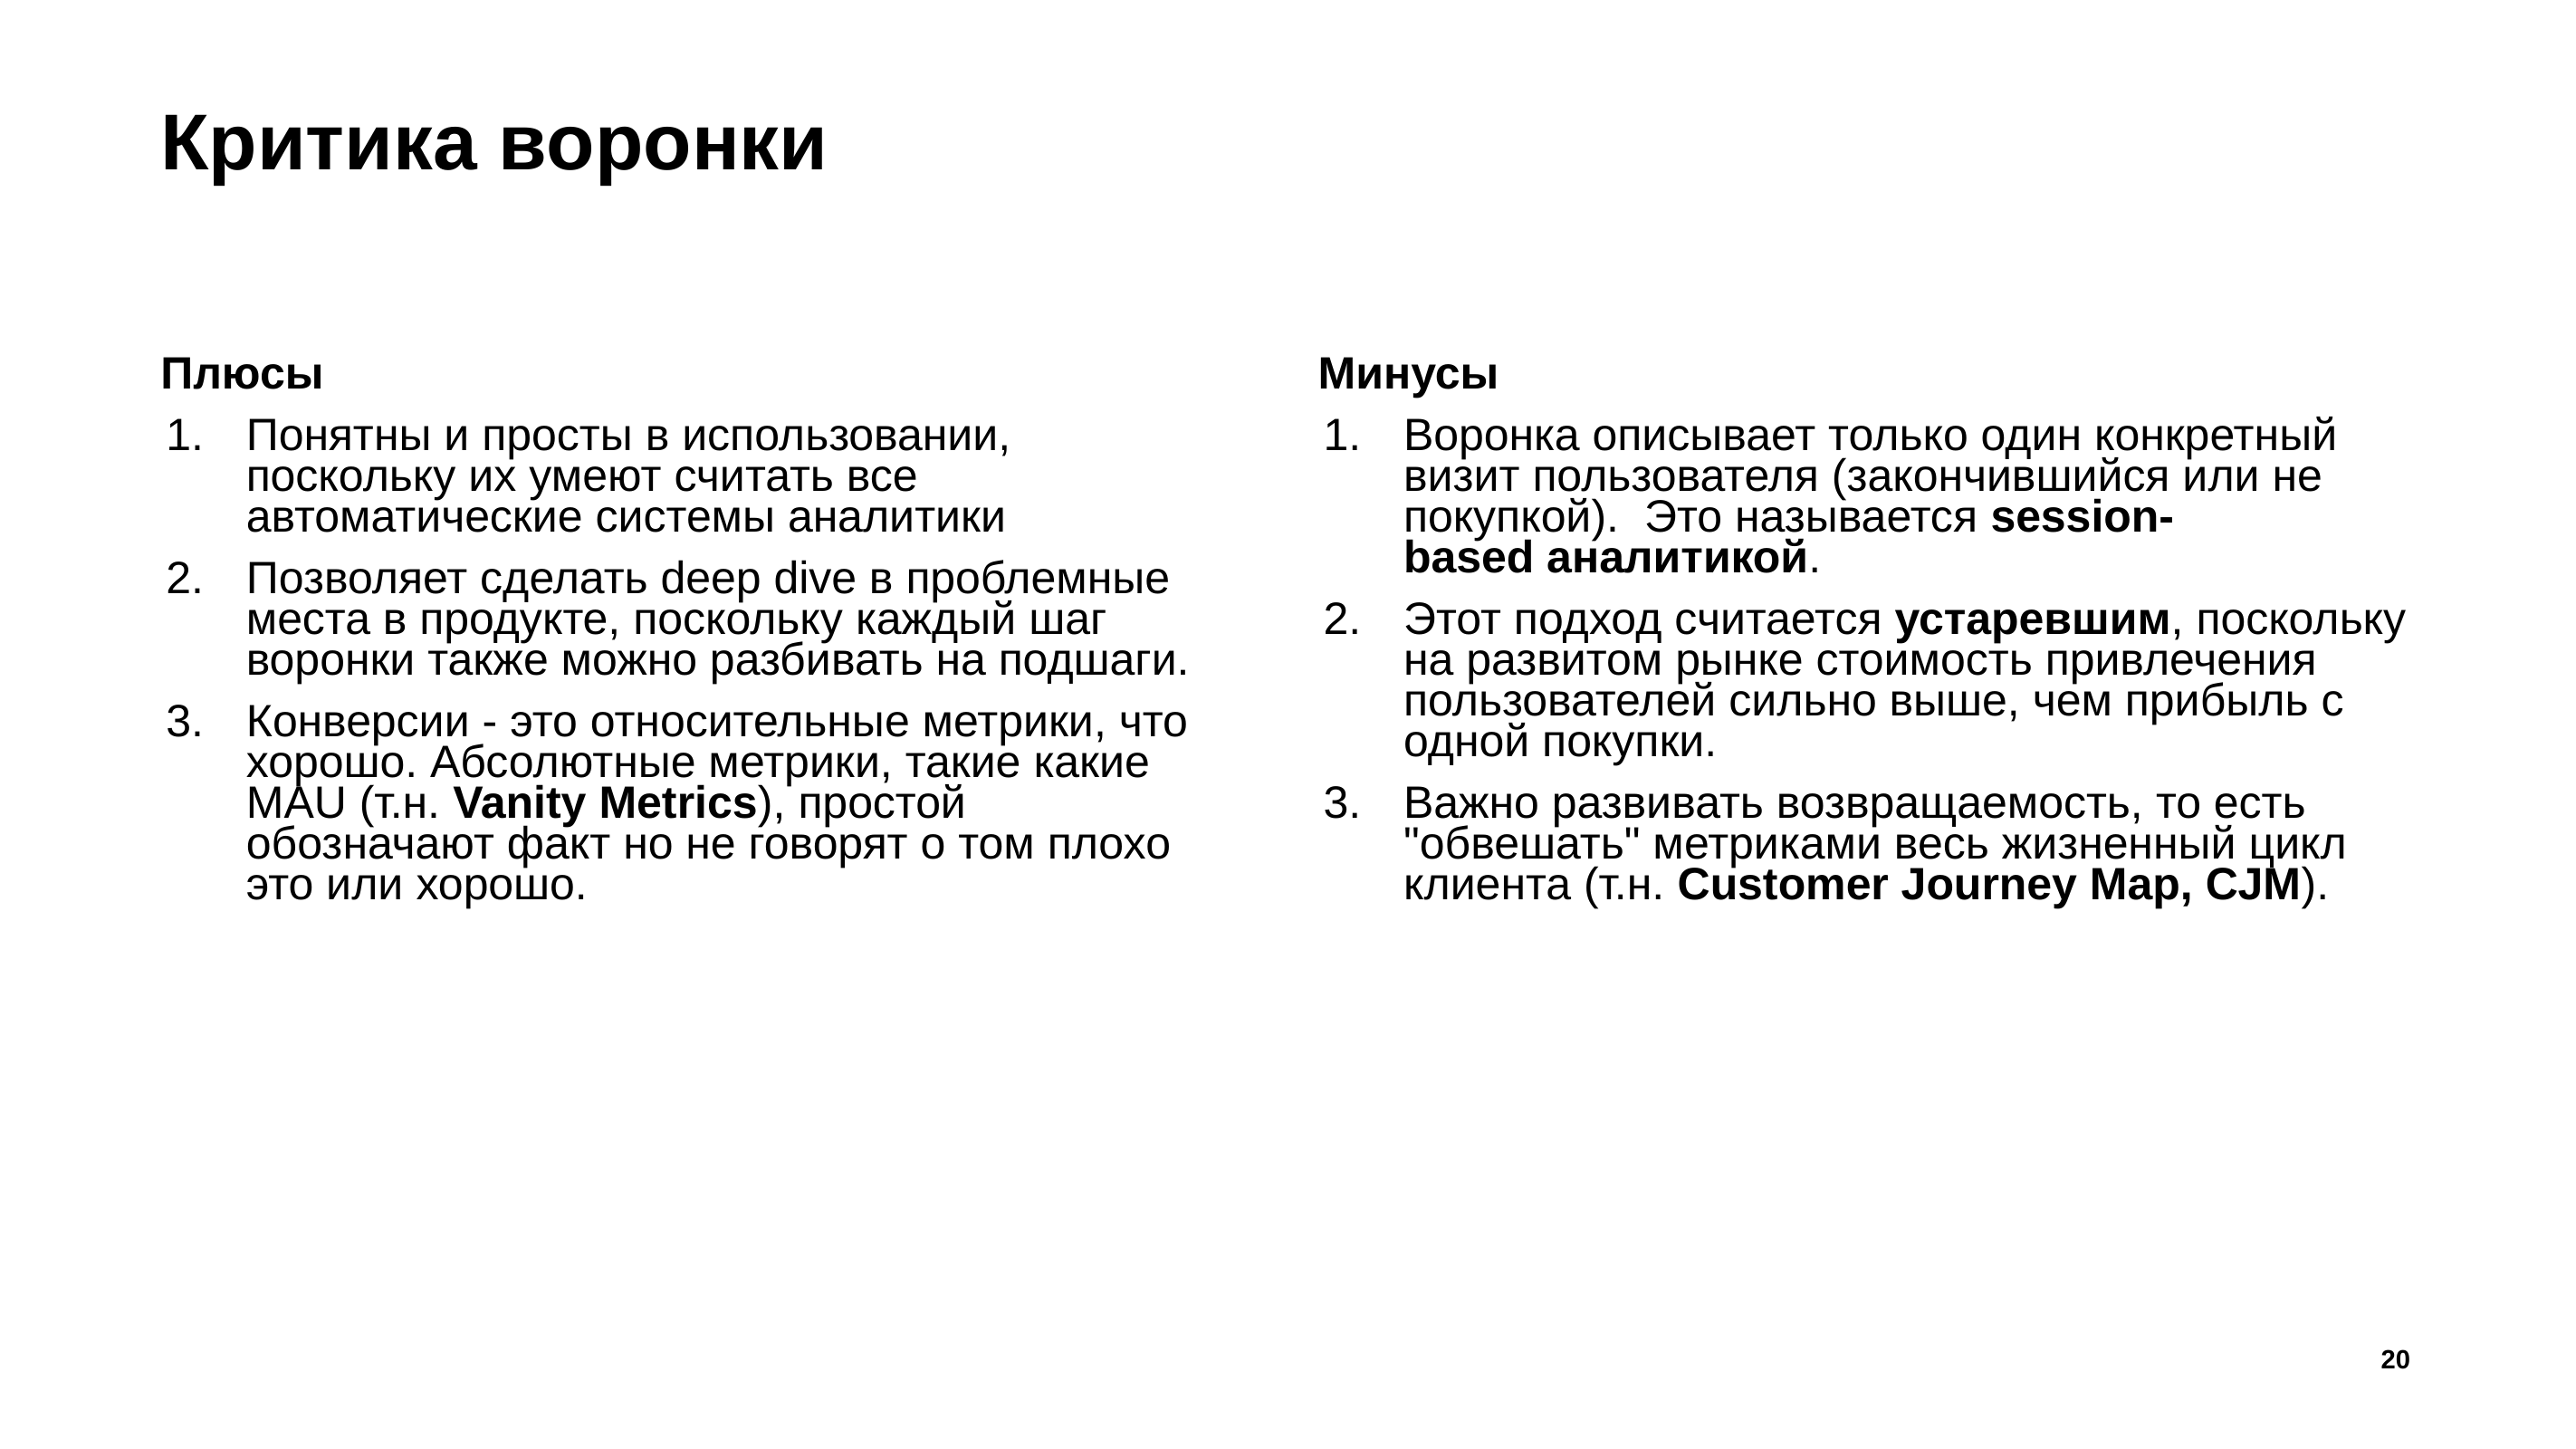

# Критика воронки
Плюсы
Понятны и просты в использовании, поскольку их умеют считать все автоматические системы аналитики
Позволяет сделать deep dive в проблемные места в продукте, поскольку каждый шаг воронки также можно разбивать на подшаги.
Конверсии - это относительные метрики, что хорошо. Абсолютные метрики, такие какие MAU (т.н. Vanity Metrics), простой обозначают факт но не говорят о том плохо это или хорошо.

Минусы
Воронка описывает только один конкретный визит пользователя (закончившийся или не покупкой).  Это называется session-based аналитикой.
Этот подход считается устаревшим, поскольку на развитом рынке стоимость привлечения пользователей сильно выше, чем прибыль с одной покупки.
Важно развивать возвращаемость, то есть "обвешать" метриками весь жизненный цикл клиента (т.н. Customer Journey Map, CJM).

20